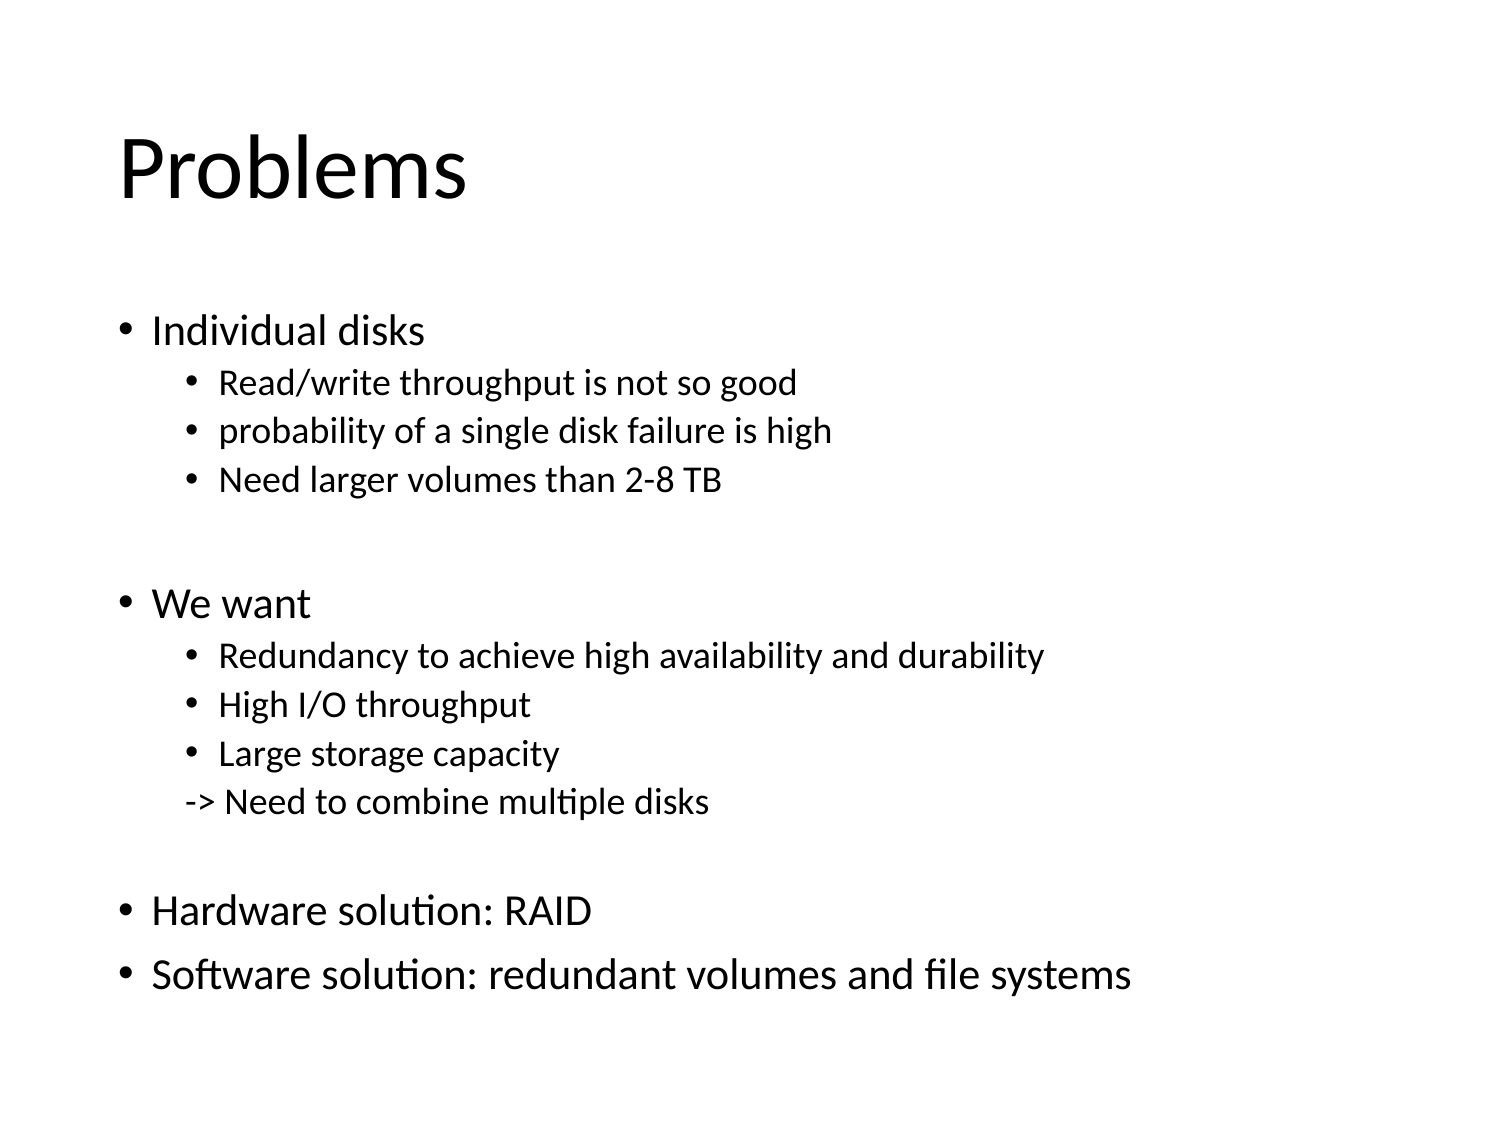

# Problems
Individual disks
Read/write throughput is not so good
probability of a single disk failure is high
Need larger volumes than 2-8 TB

We want
Redundancy to achieve high availability and durability
High I/O throughput
Large storage capacity
		-> Need to combine multiple disks

Hardware solution: RAID
Software solution: redundant volumes and file systems